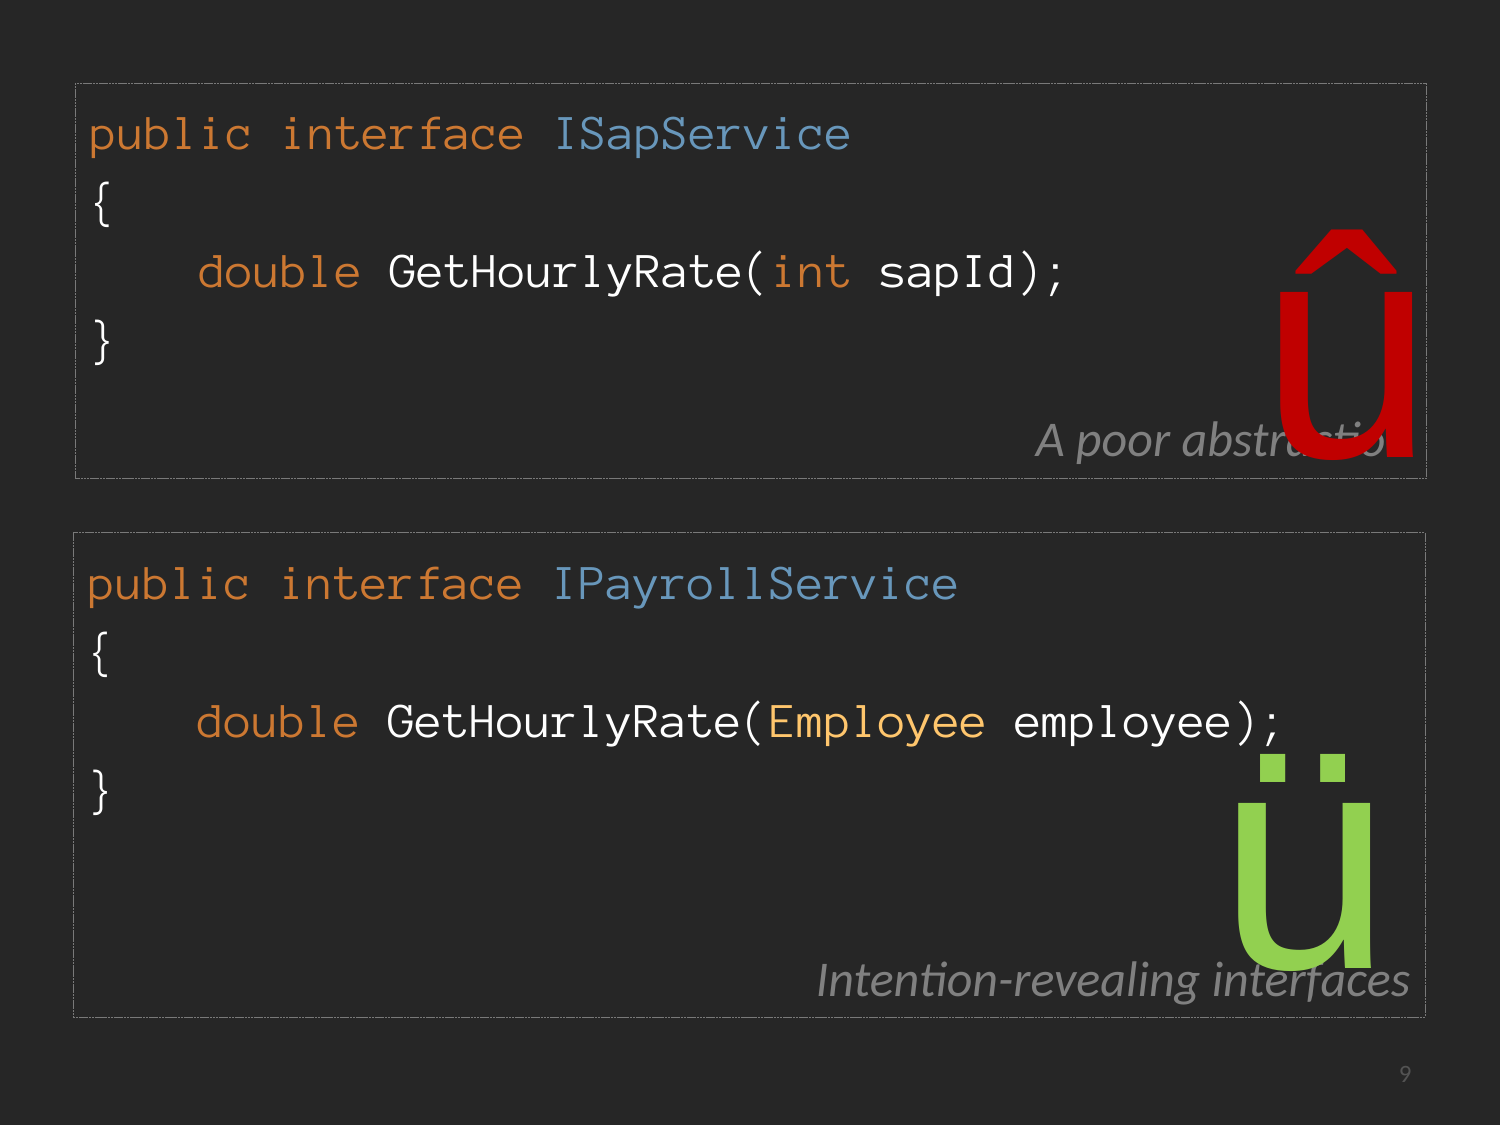

public interface ISapService
{
    double GetHourlyRate(int sapId);
}
û
A poor abstraction
public interface IPayrollService
{
    double GetHourlyRate(Employee employee);
}
ü
Intention-revealing interfaces